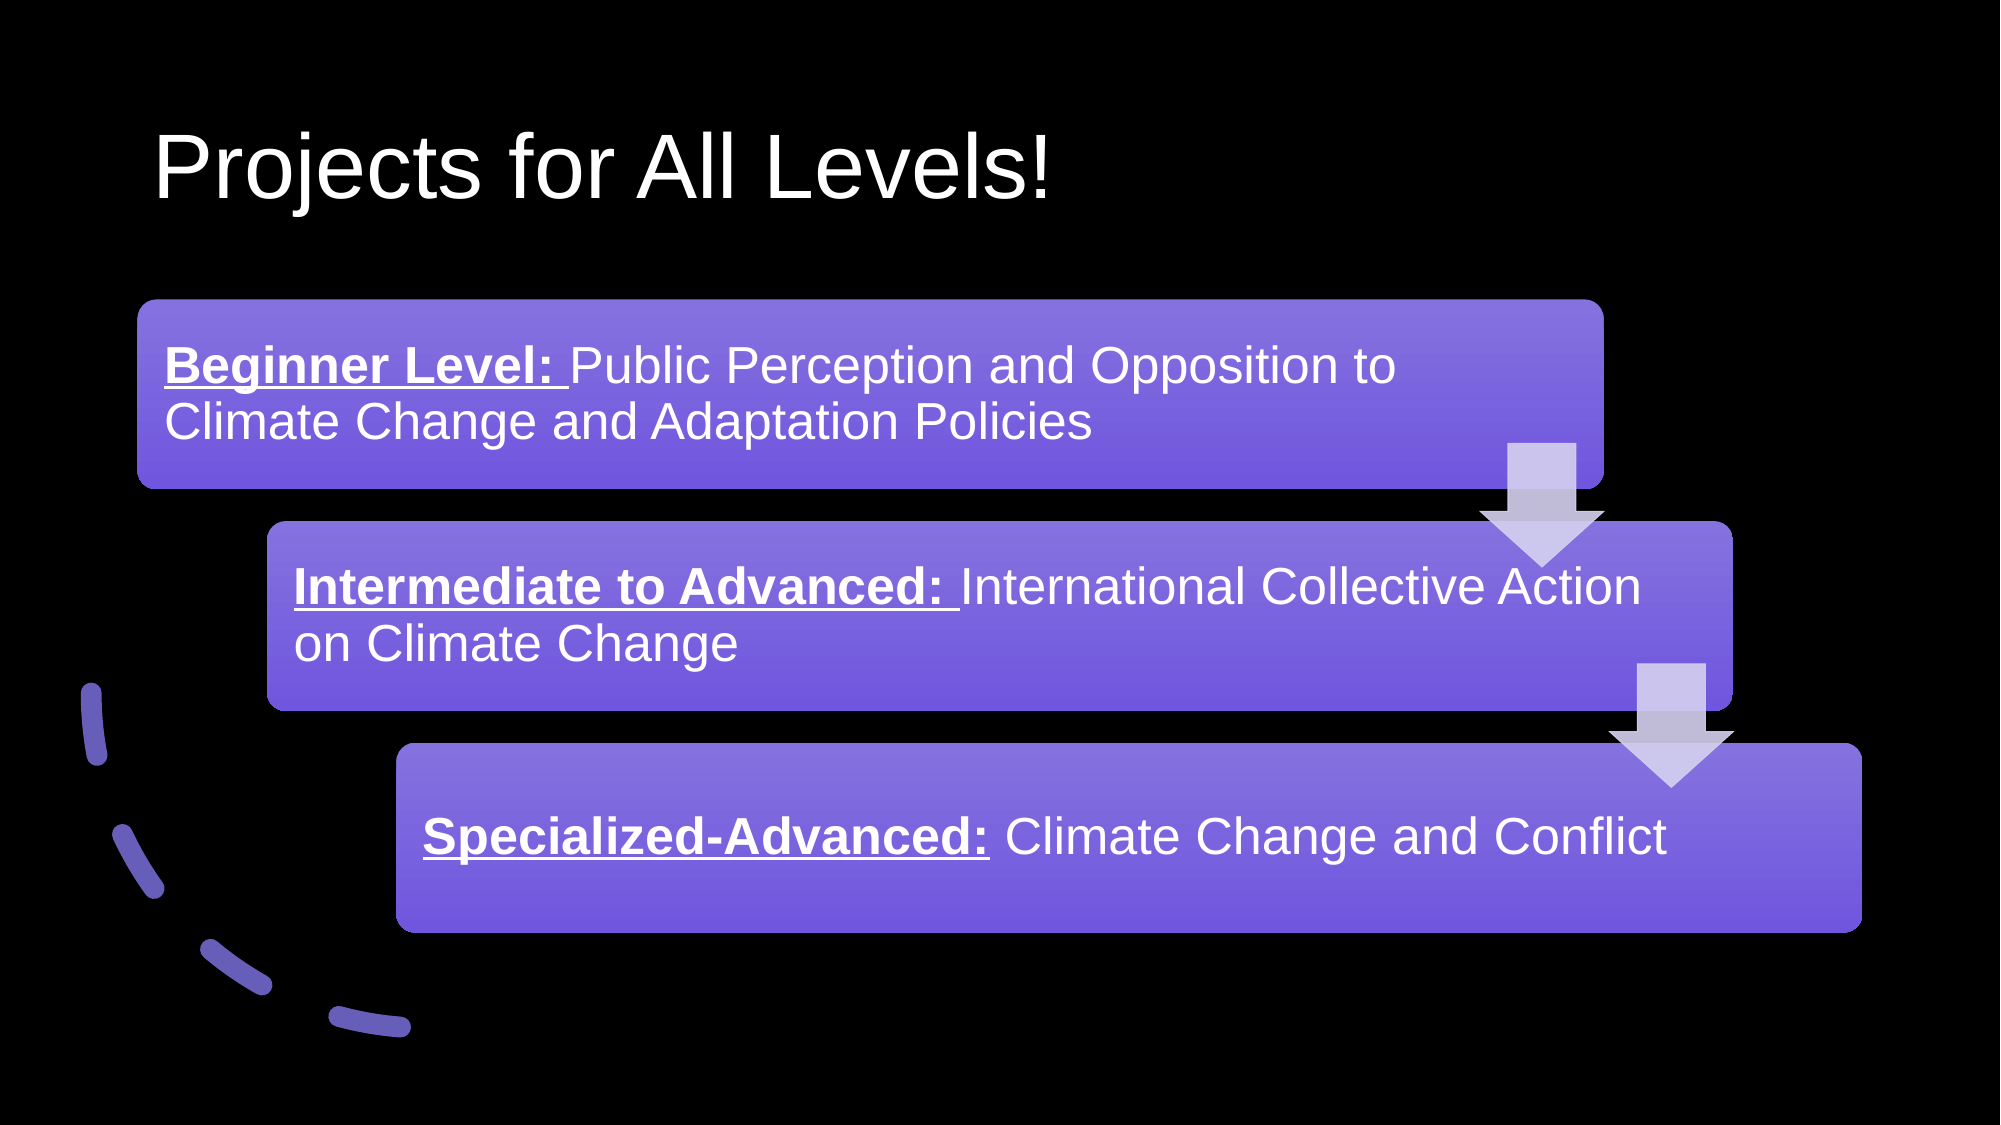

# Projects for All Levels!
Beginner Level: Public Perception and Opposition to Climate Change and Adaptation Policies
Intermediate to Advanced: International Collective Action on Climate Change
Specialized-Advanced: Climate Change and Conflict